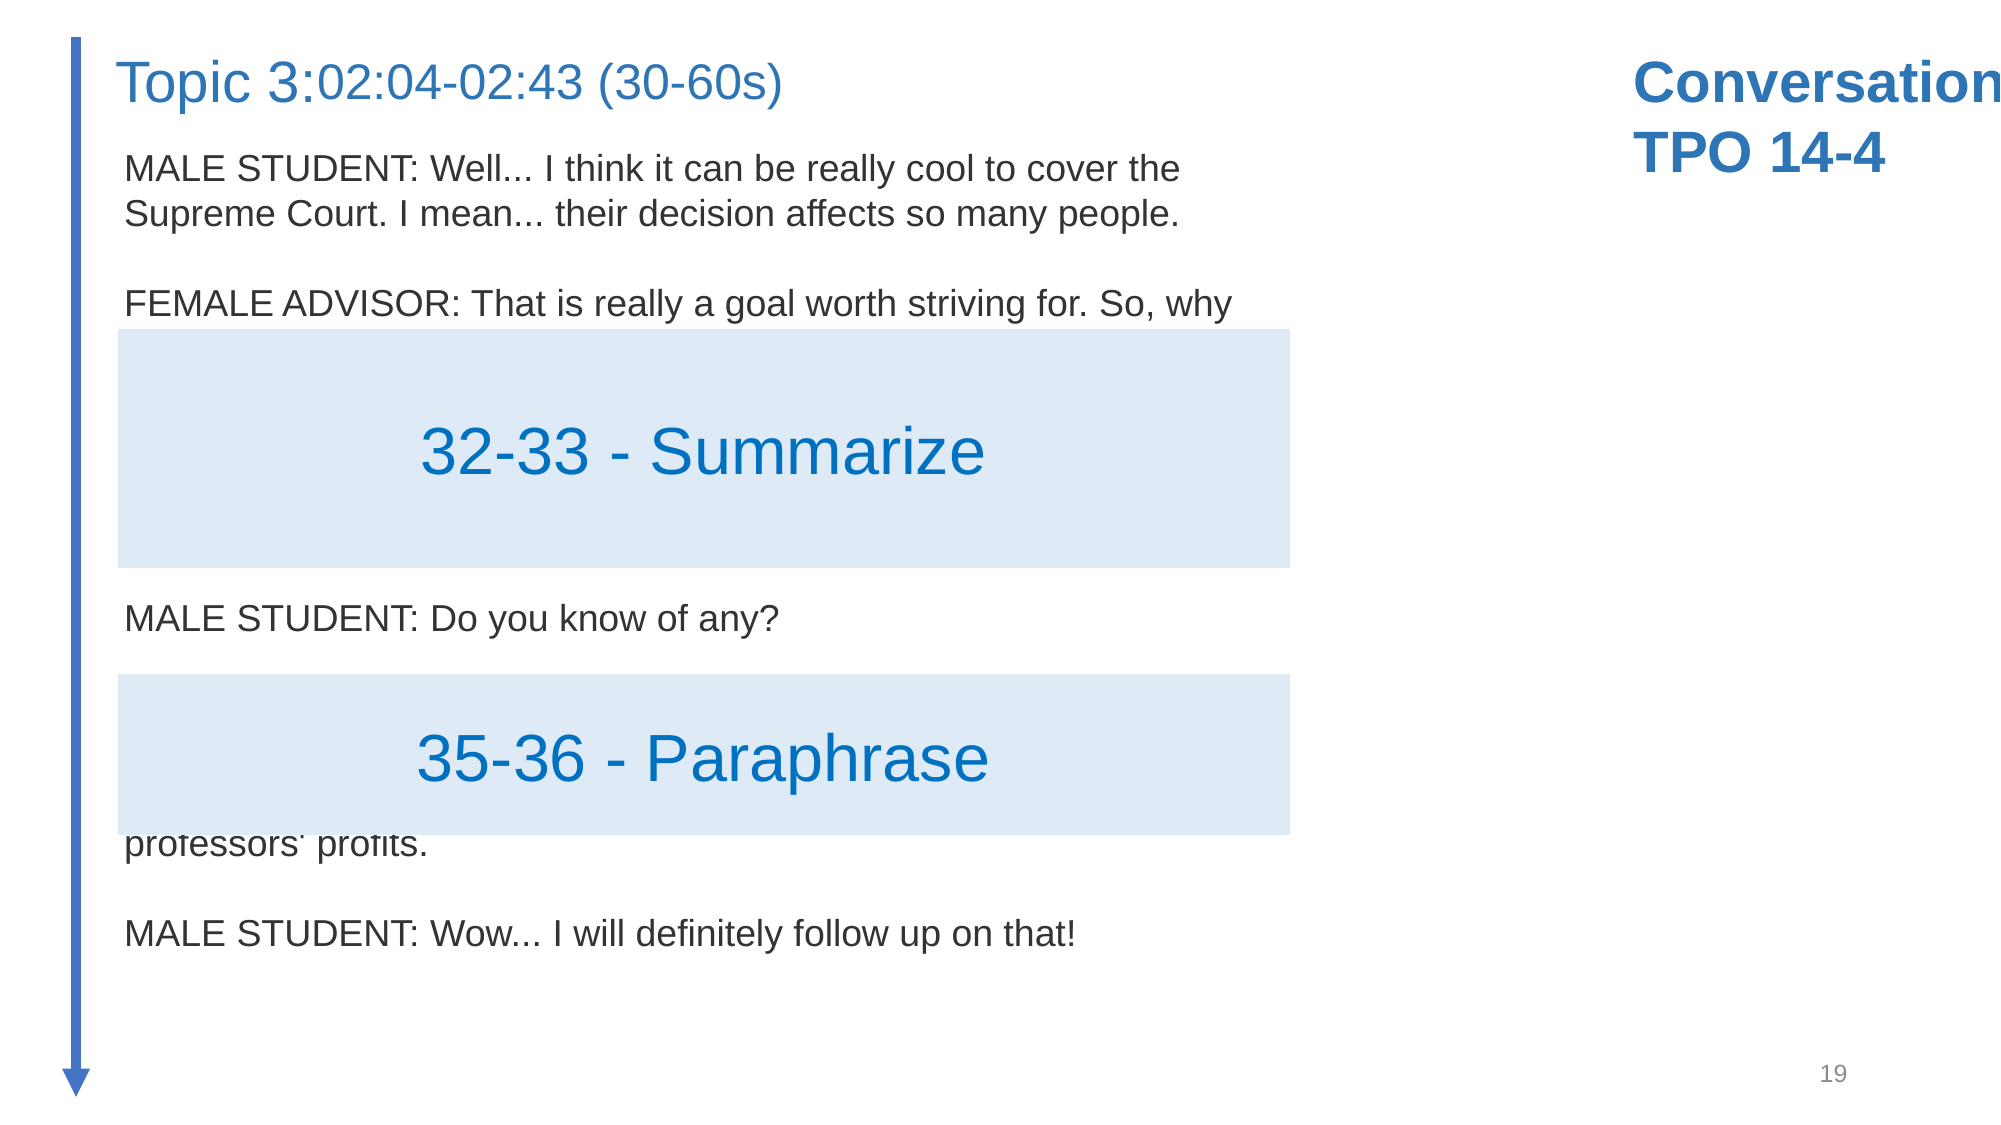

Topic 3:
Conversation
TPO 14-4
02:04-02:43 (30-60s)
MALE STUDENT: Well... I think it can be really cool to cover the Supreme Court. I mean... their decision affects so many people.
FEMALE ADVISOR: That is really a goal worth striving for. So, why not continue major in political science? And, as electives, you could take some Pre-Law classes like constitutional Law, and as for you work on the student newspaper paper, maybe they let you cover some local court cases once that the student and professor here would want to read about.
MALE STUDENT: Do you know of any?
FEMALE ADVISOR: I do, actually. There is case involving this computer software program that one of our professors wrote. The district courts decide in if the university is entitled to any of the professors' profits.
MALE STUDENT: Wow... I will definitely follow up on that!
32-33 - Summarize
35-36 - Paraphrase
19